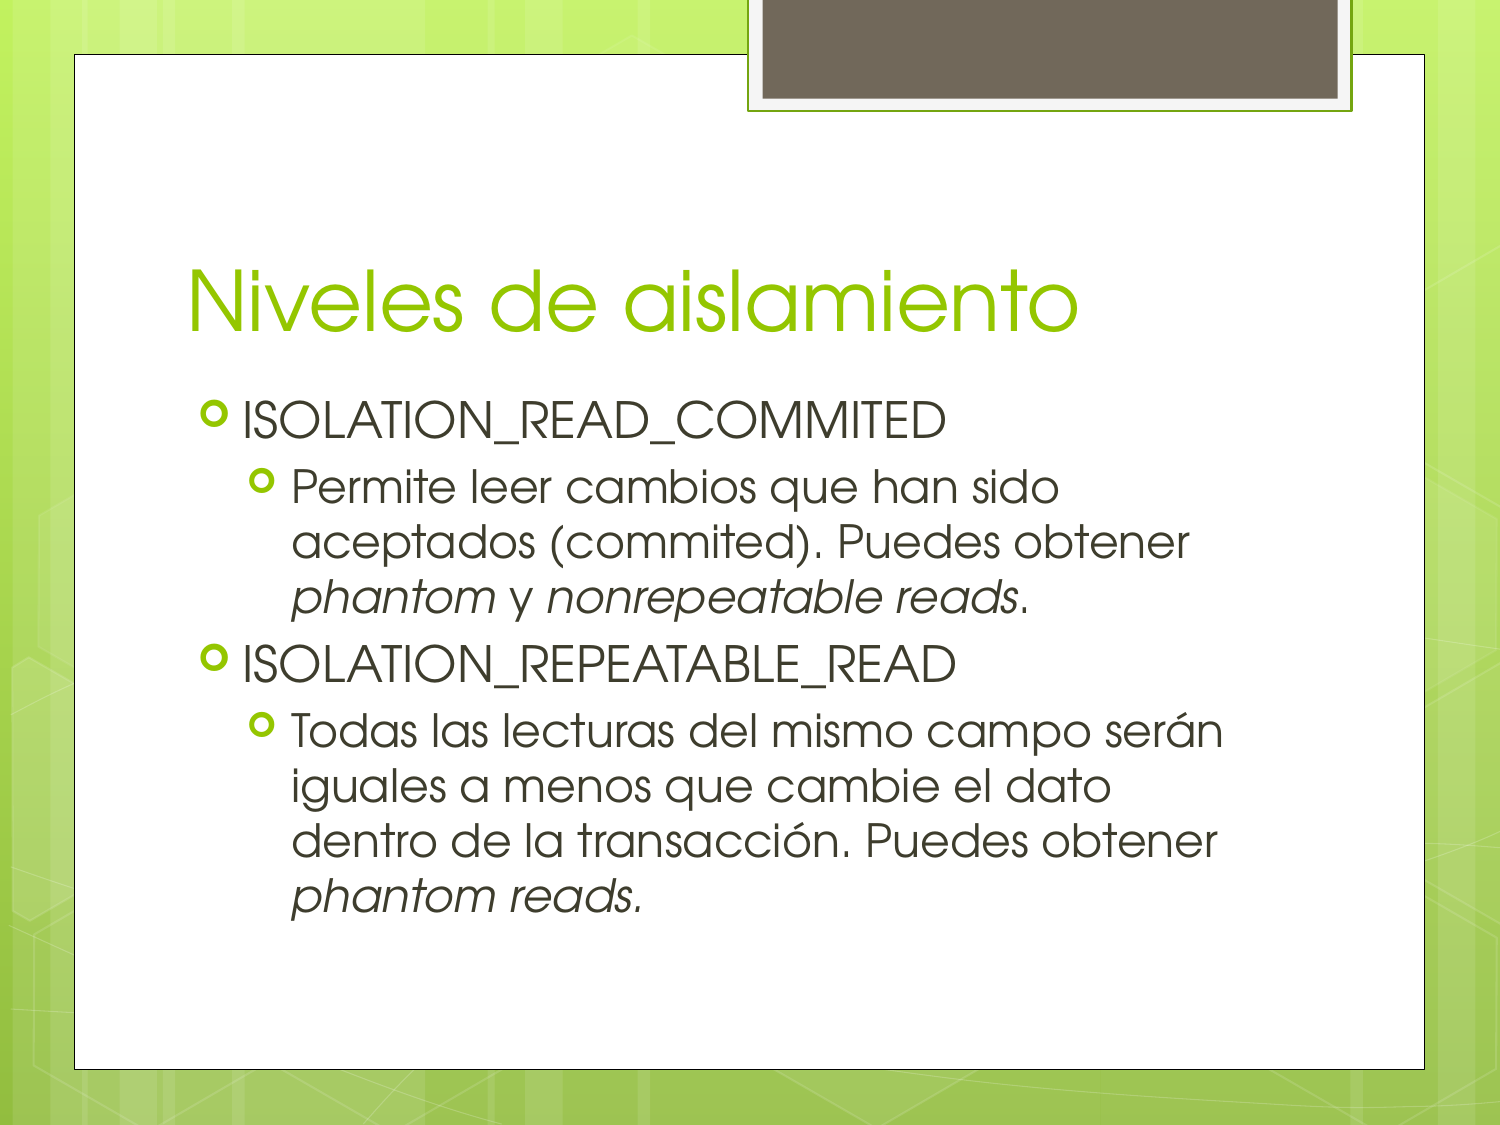

# Niveles de aislamiento
ISOLATION_READ_COMMITED
Permite leer cambios que han sido aceptados (commited). Puedes obtener phantom y nonrepeatable reads.
ISOLATION_REPEATABLE_READ
Todas las lecturas del mismo campo serán iguales a menos que cambie el dato dentro de la transacción. Puedes obtener phantom reads.